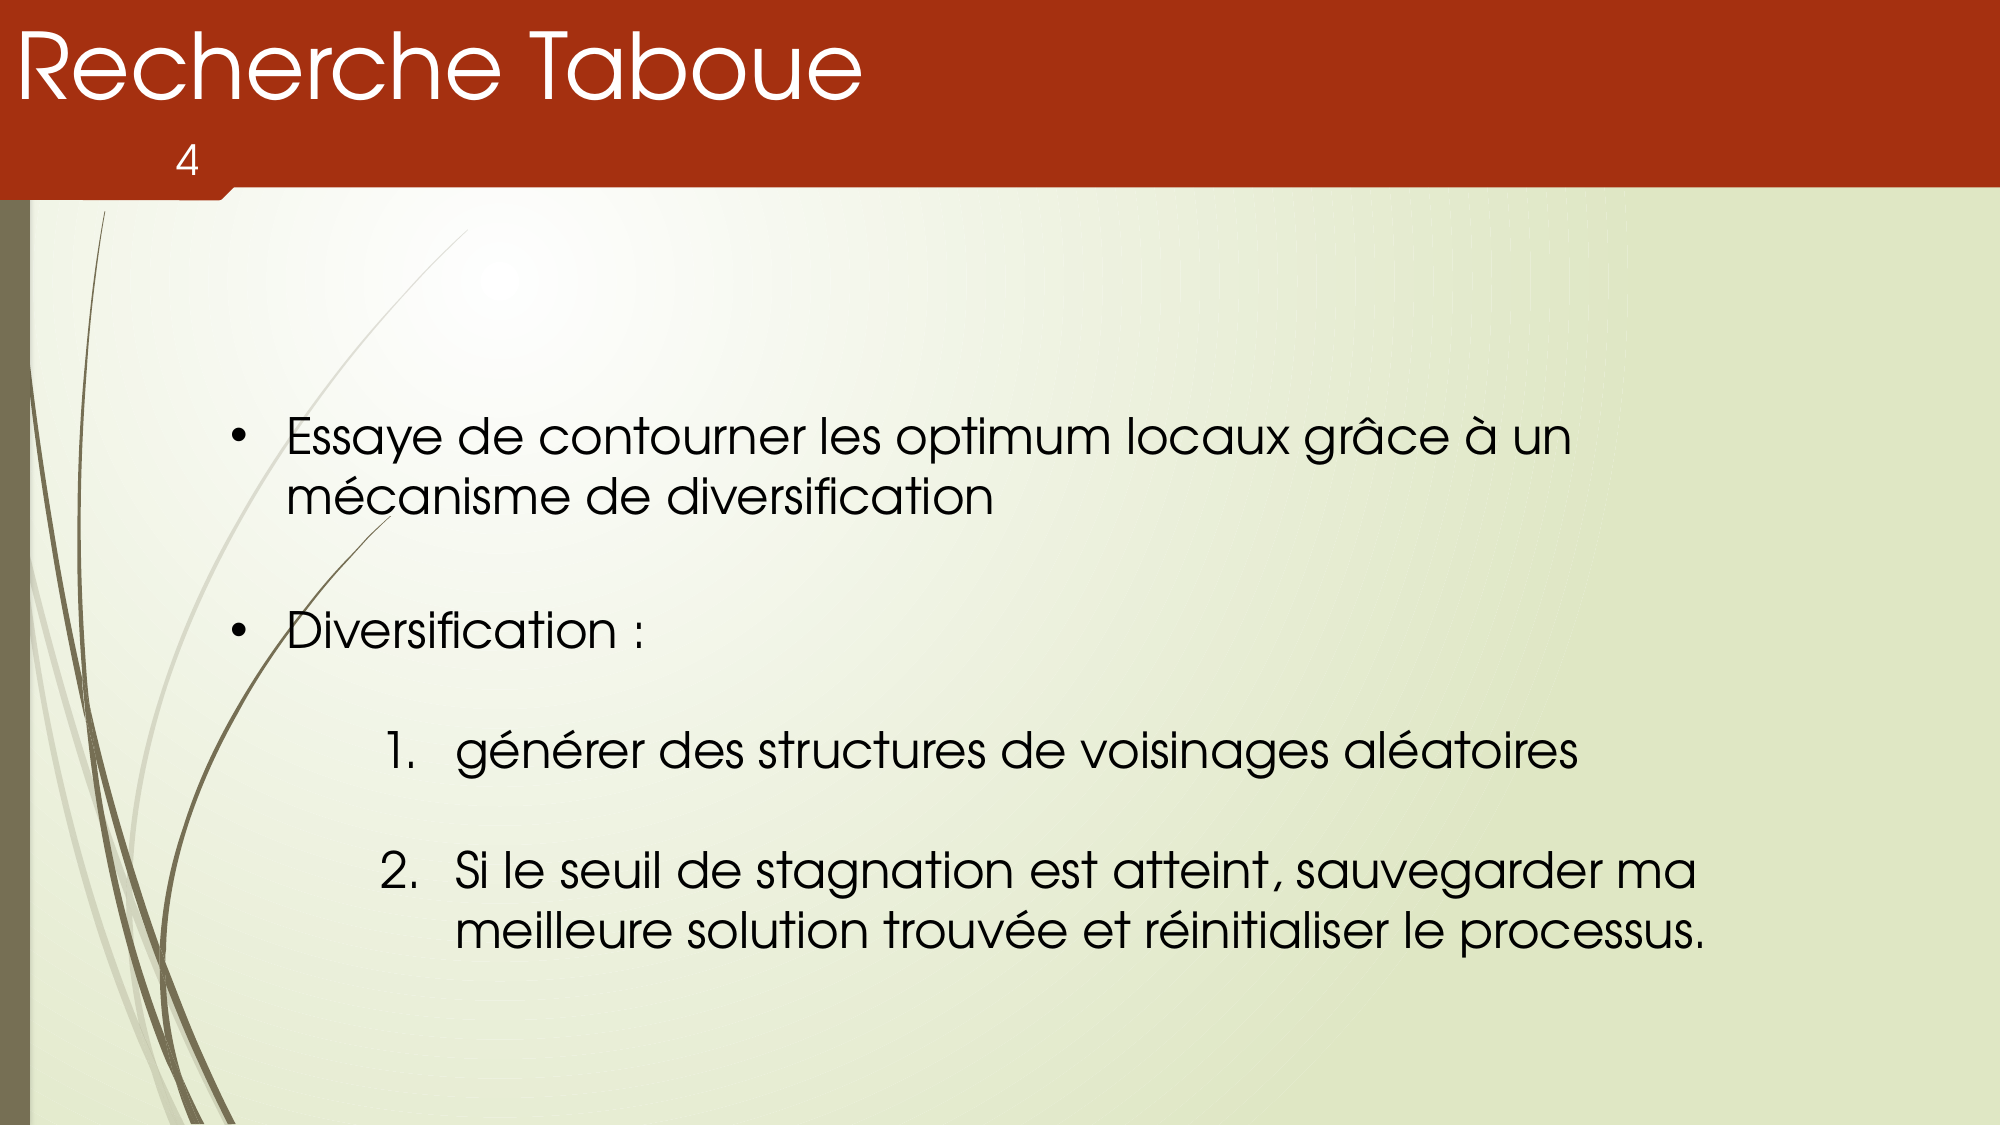

# Recherche Taboue
4
Essaye de contourner les optimum locaux grâce à un mécanisme de diversification
Diversification :

générer des structures de voisinages aléatoires

Si le seuil de stagnation est atteint, sauvegarder ma meilleure solution trouvée et réinitialiser le processus.